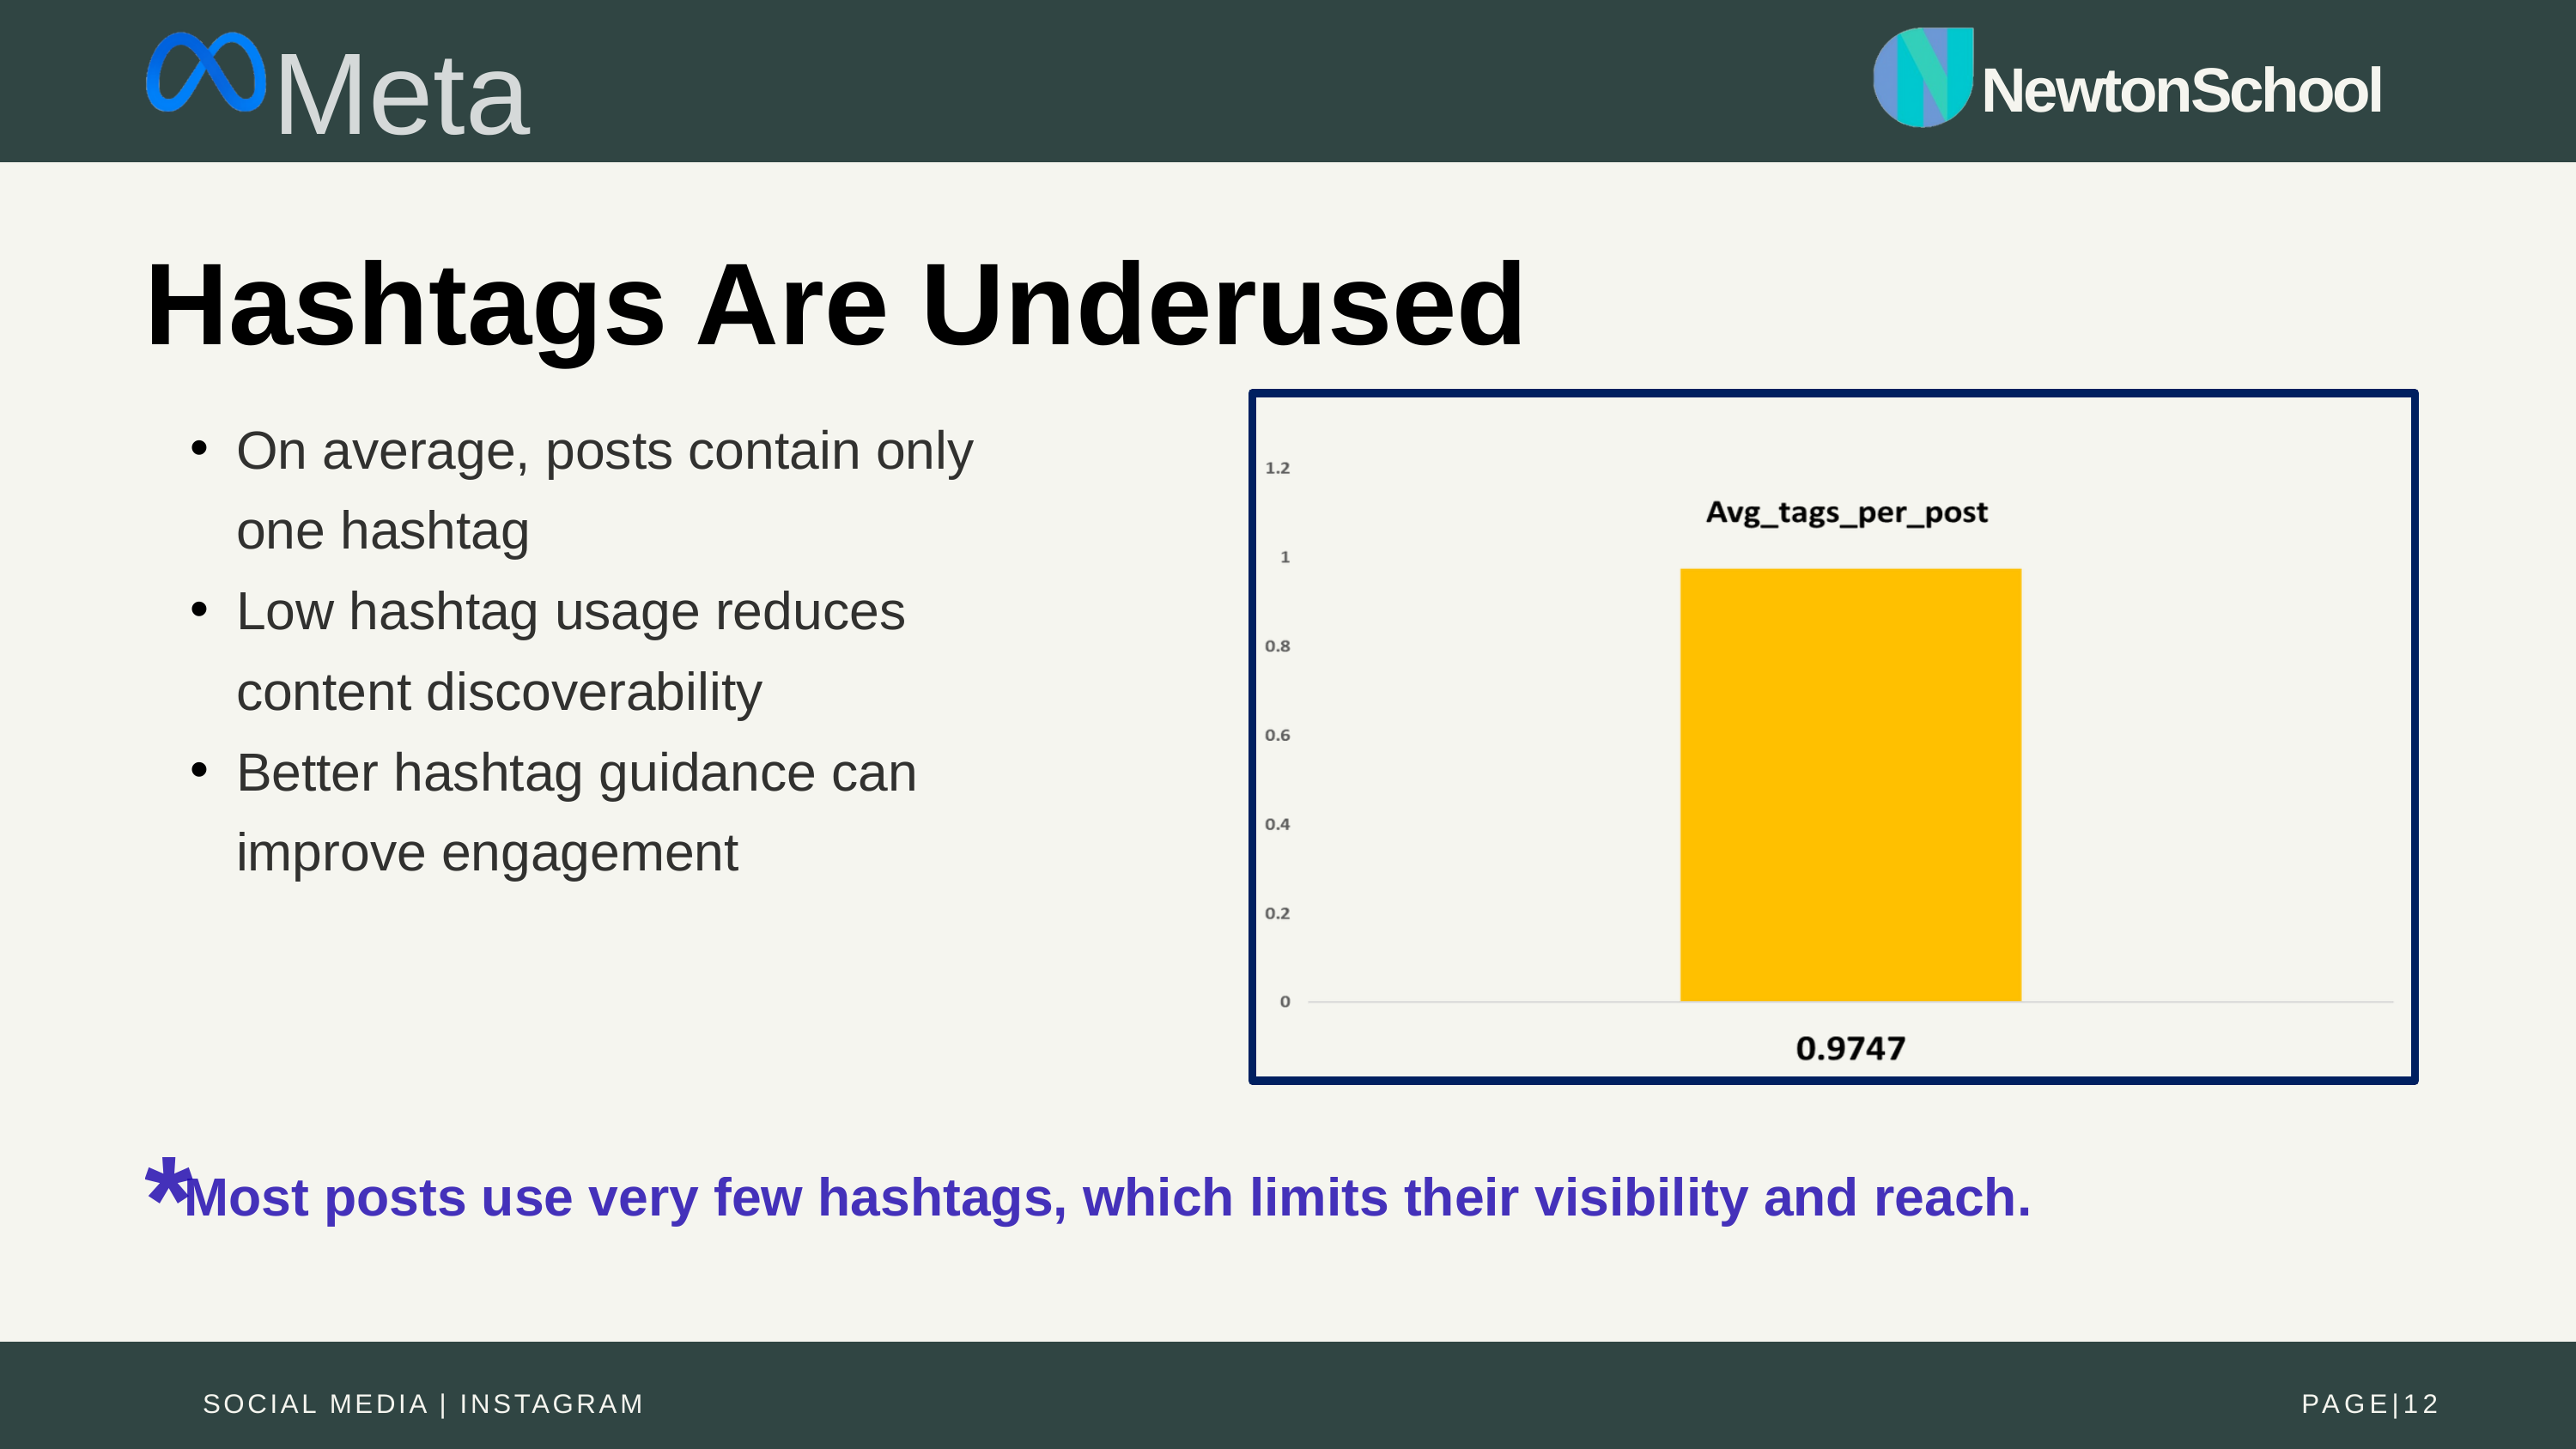

Meta

NewtonSchool
Hashtags Are Underused

On average, posts contain only one hashtag
Low hashtag usage reduces content discoverability
Better hashtag guidance can improve engagement
*
Most posts use very few hashtags, which limits their visibility and reach.

SOCIAL MEDIA | INSTAGRAM
PAGE|12